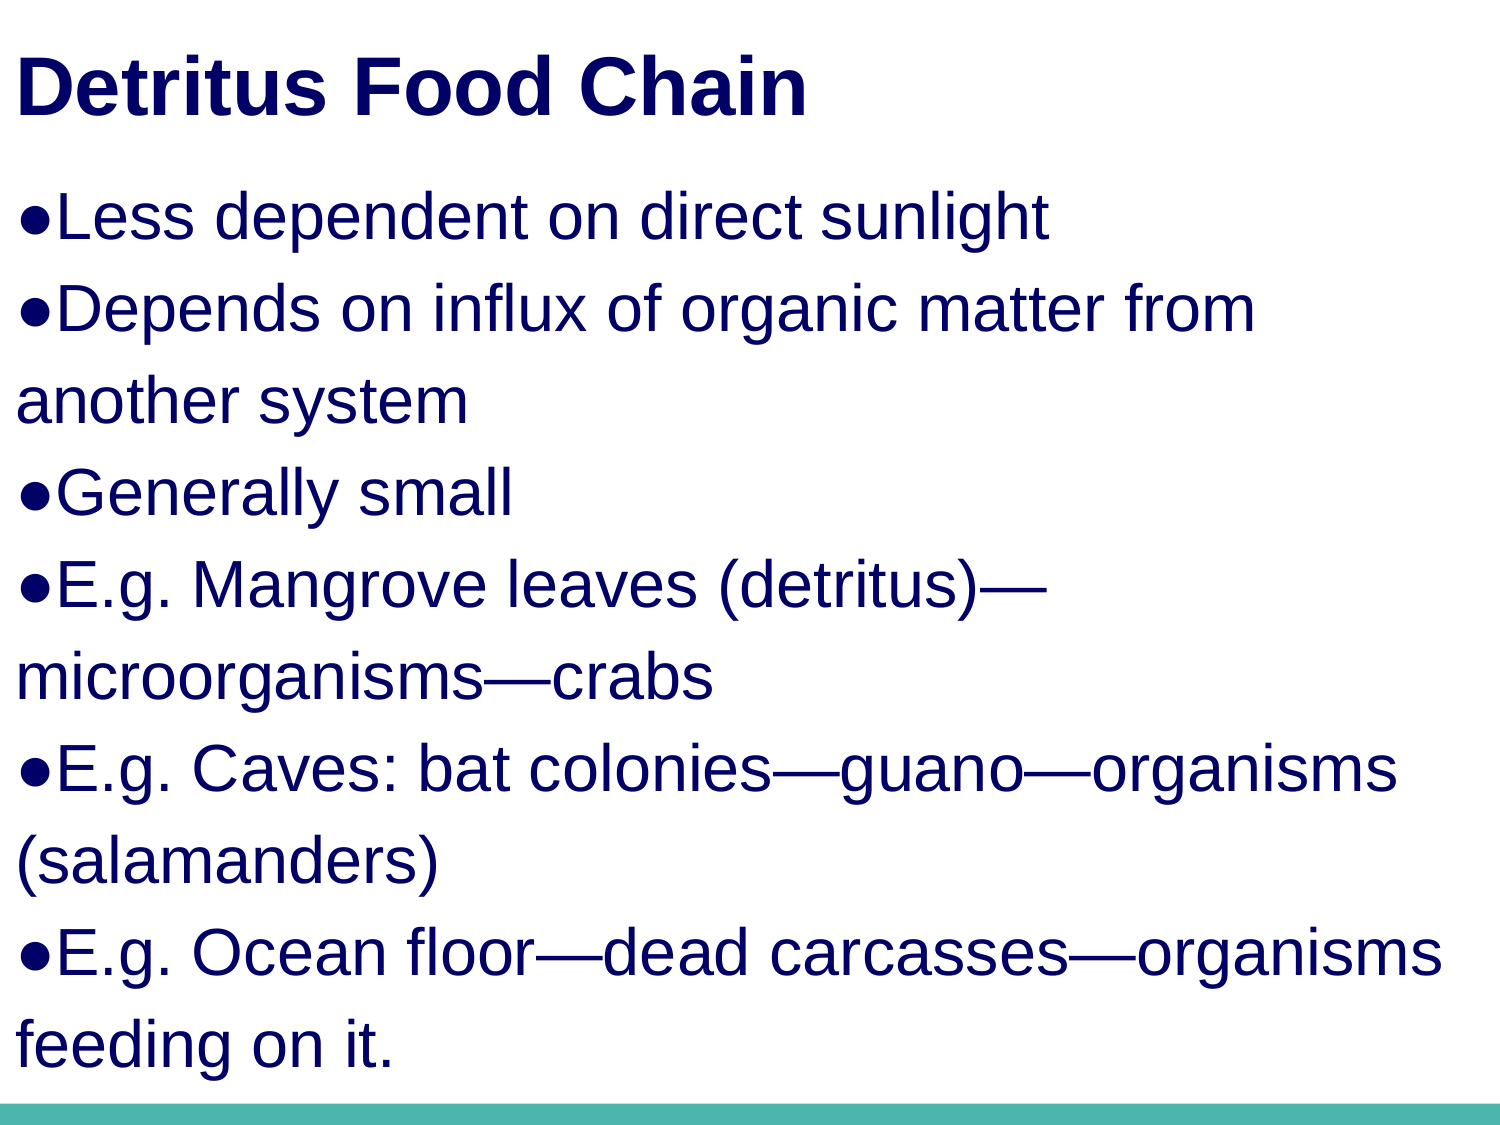

Detritus Food Chain
●Less dependent on direct sunlight
●Depends on influx of organic matter from another system
●Generally small
●E.g. Mangrove leaves (detritus)—microorganisms—crabs
●E.g. Caves: bat colonies—guano—organisms (salamanders)
●E.g. Ocean floor—dead carcasses—organisms feeding on it.